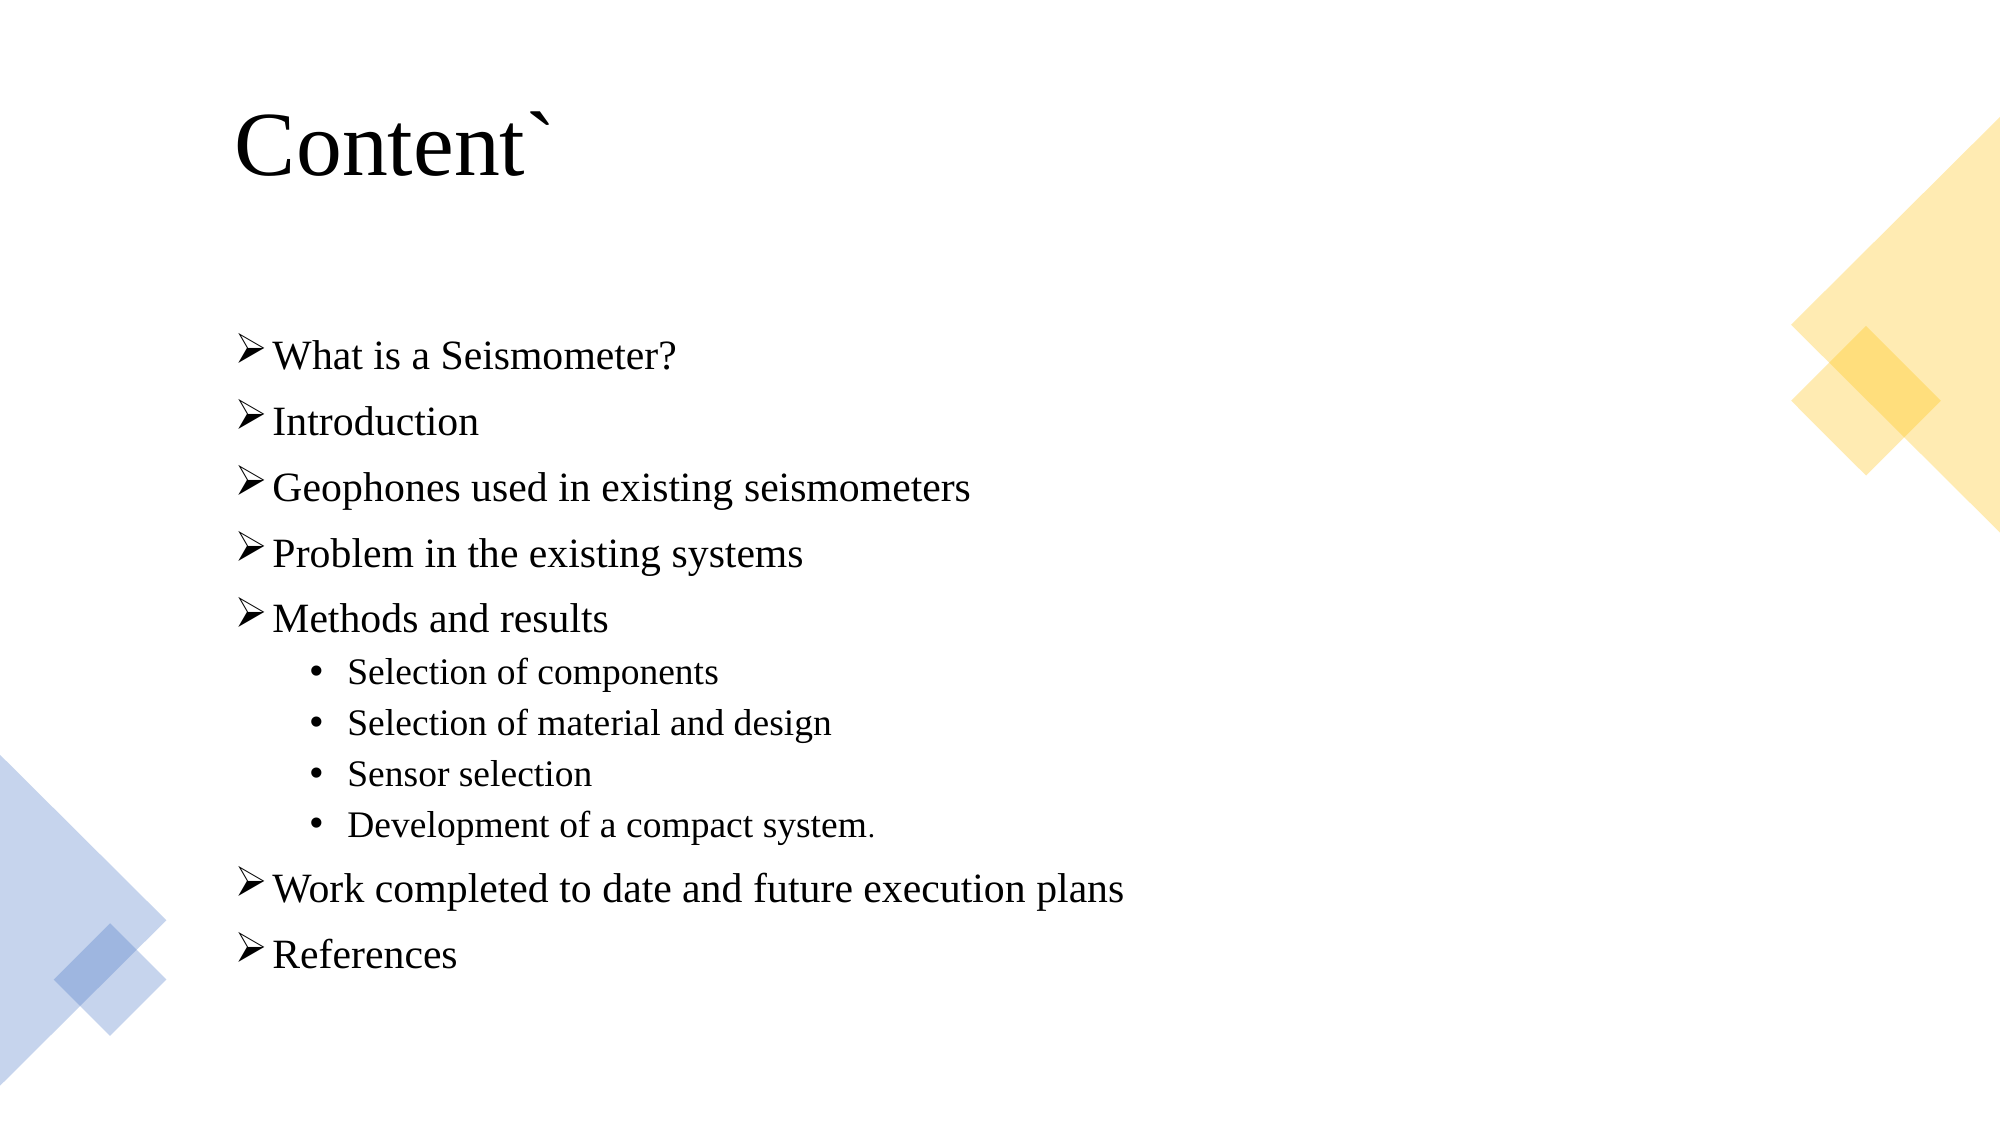

# Content`

What is a Seismometer?
Introduction
Geophones used in existing seismometers
Problem in the existing systems
Methods and results
Selection of components
Selection of material and design
Sensor selection
Development of a compact system.
Work completed to date and future execution plans
References